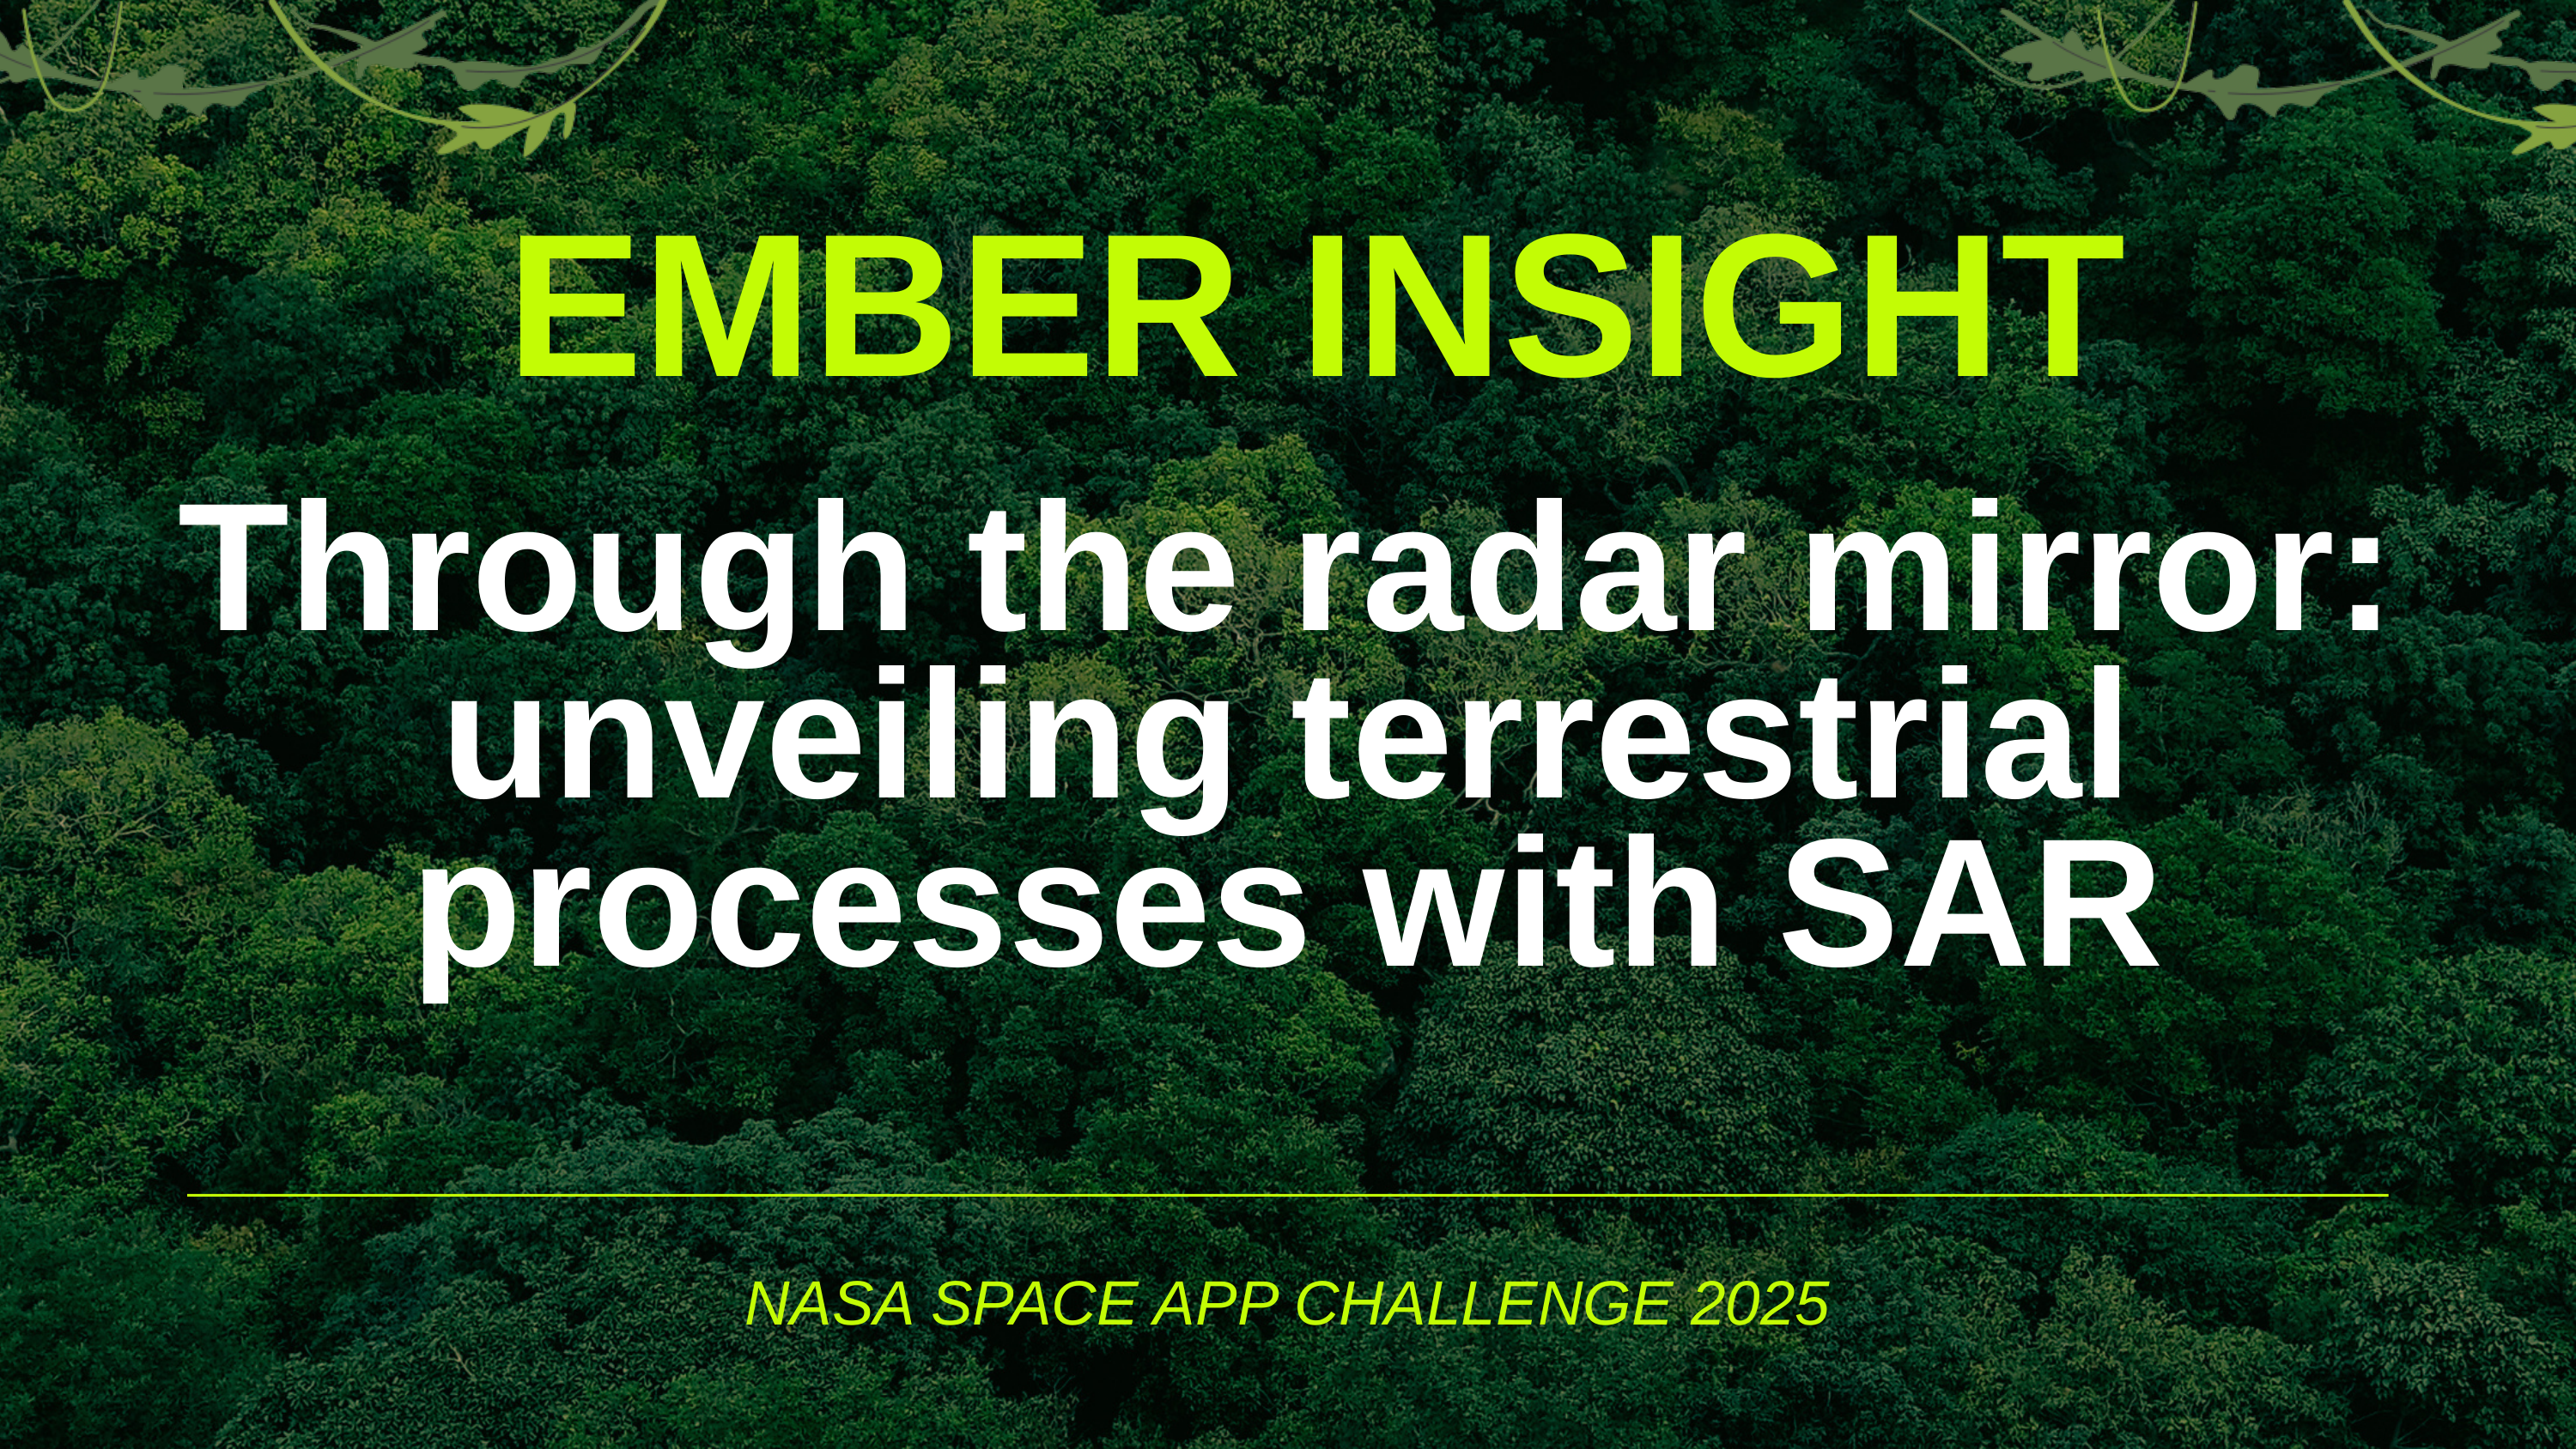

EMBER INSIGHT
Through the radar mirror: unveiling terrestrial processes with SAR

NASA SPACE APP CHALLENGE 2025